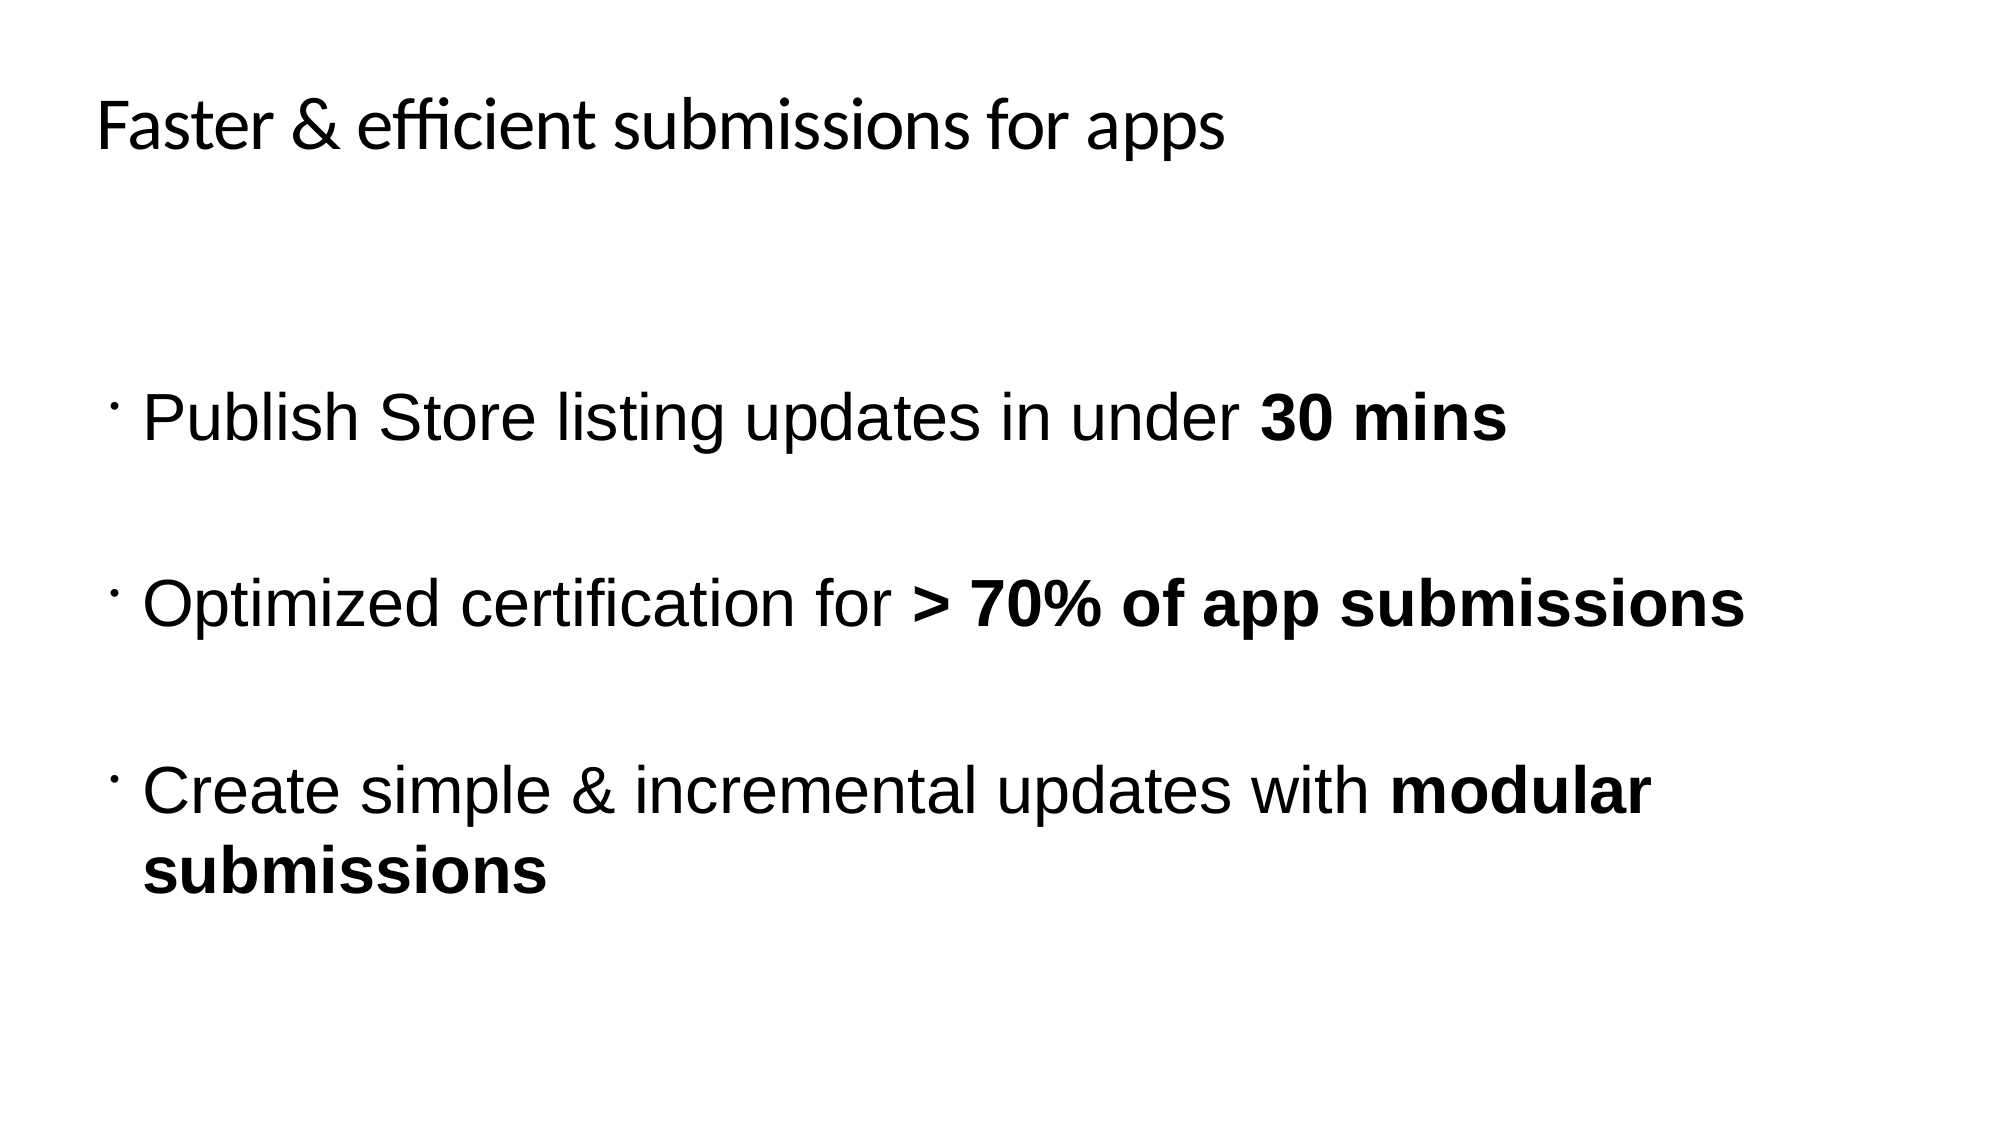

# Faster & efficient submissions for apps
Publish Store listing updates in under 30 mins

Optimized certification for > 70% of app submissions

Create simple & incremental updates with modular submissions